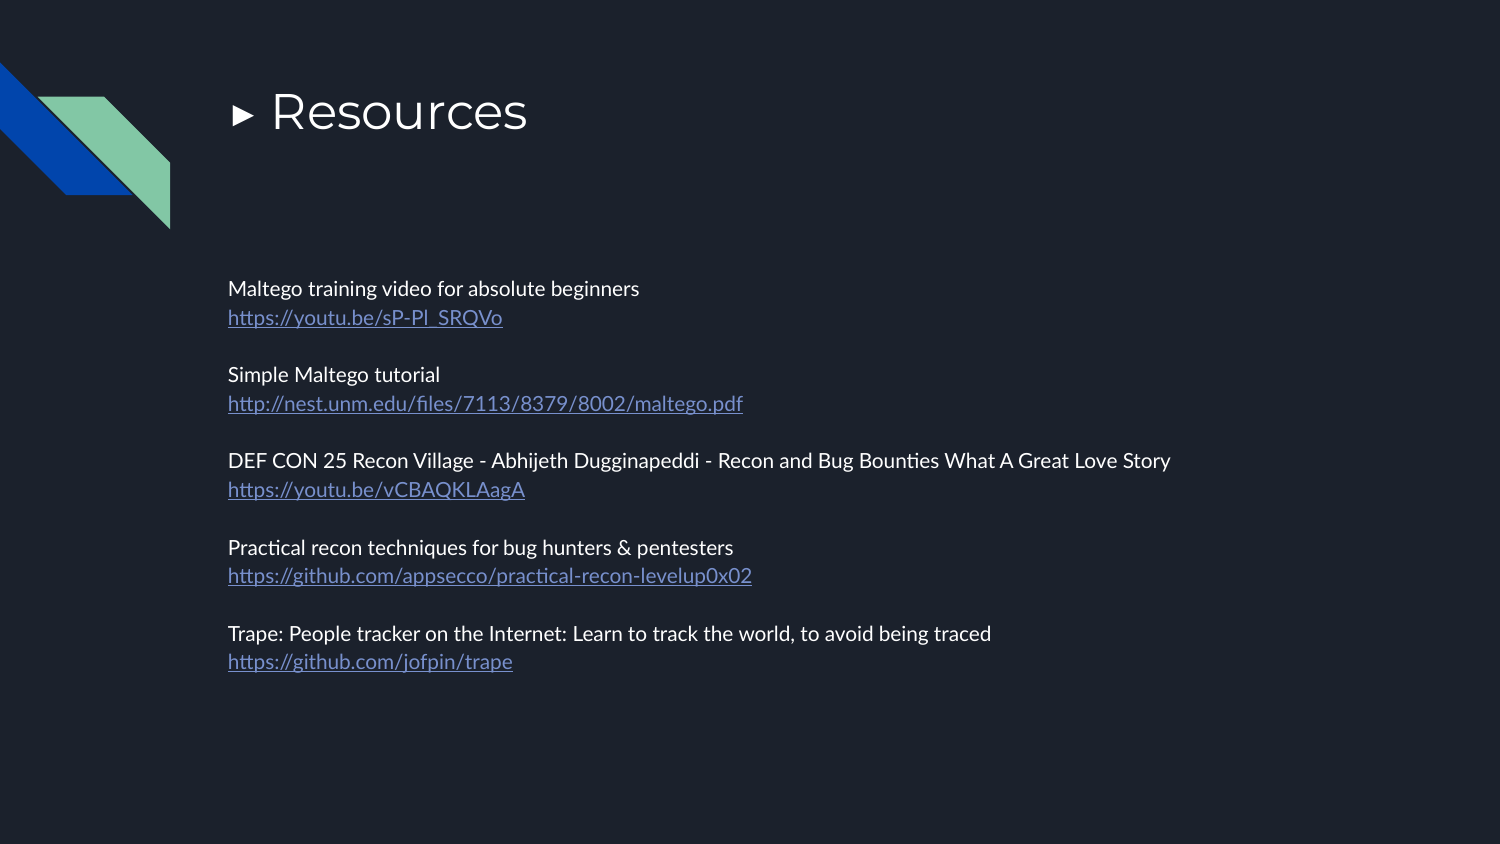

# ▶ Resources
Maltego training video for absolute beginners
https://youtu.be/sP-Pl_SRQVo

Simple Maltego tutorial
http://nest.unm.edu/files/7113/8379/8002/maltego.pdf

DEF CON 25 Recon Village - Abhijeth Dugginapeddi - Recon and Bug Bounties What A Great Love Story
https://youtu.be/vCBAQKLAagA

Practical recon techniques for bug hunters & pentesters
https://github.com/appsecco/practical-recon-levelup0x02

Trape: People tracker on the Internet: Learn to track the world, to avoid being traced
https://github.com/jofpin/trape